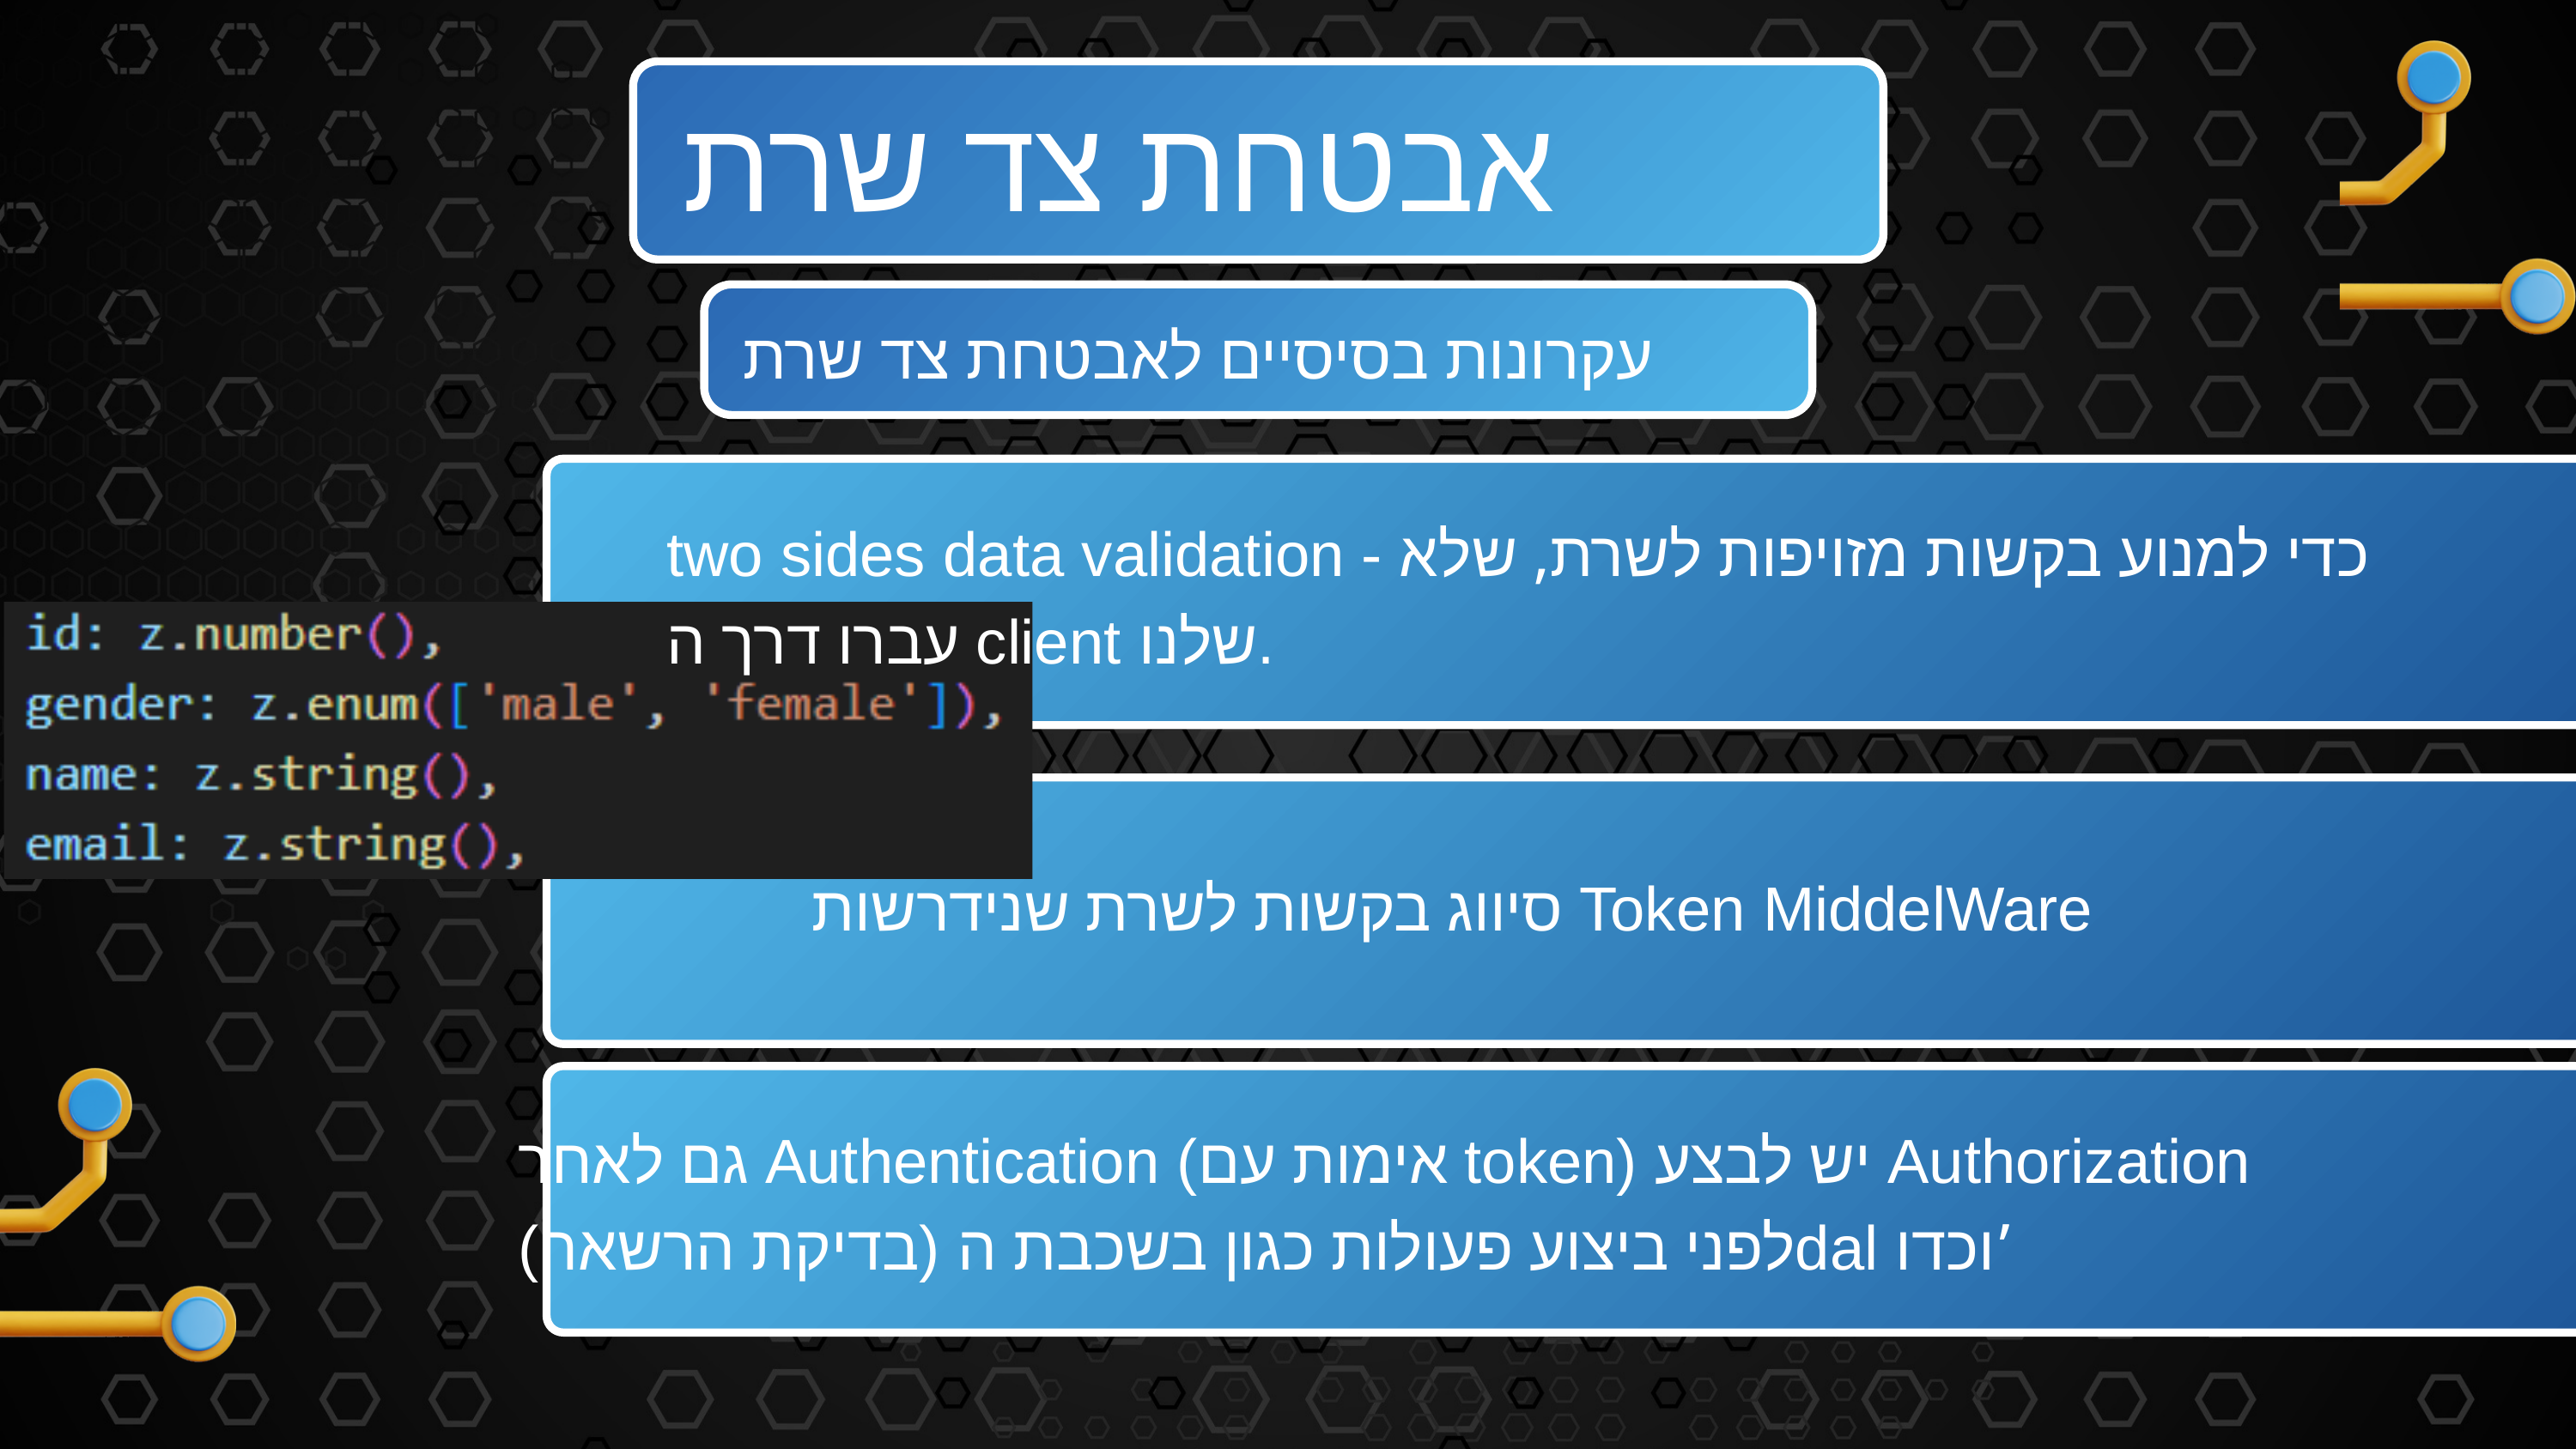

אבטחת צד שרת

עקרונות בסיסיים לאבטחת צד שרת

two sides data validation - כדי למנוע בקשות מזויפות לשרת, שלא עברו דרך ה client שלנו.

סיווג בקשות לשרת שנידרשות Token MiddelWare

גם לאחר Authentication (אימות עם token) יש לבצע Authorization
(בדיקת הרשאה) לפני ביצוע פעולות כגון בשכבת הdal וכדו’